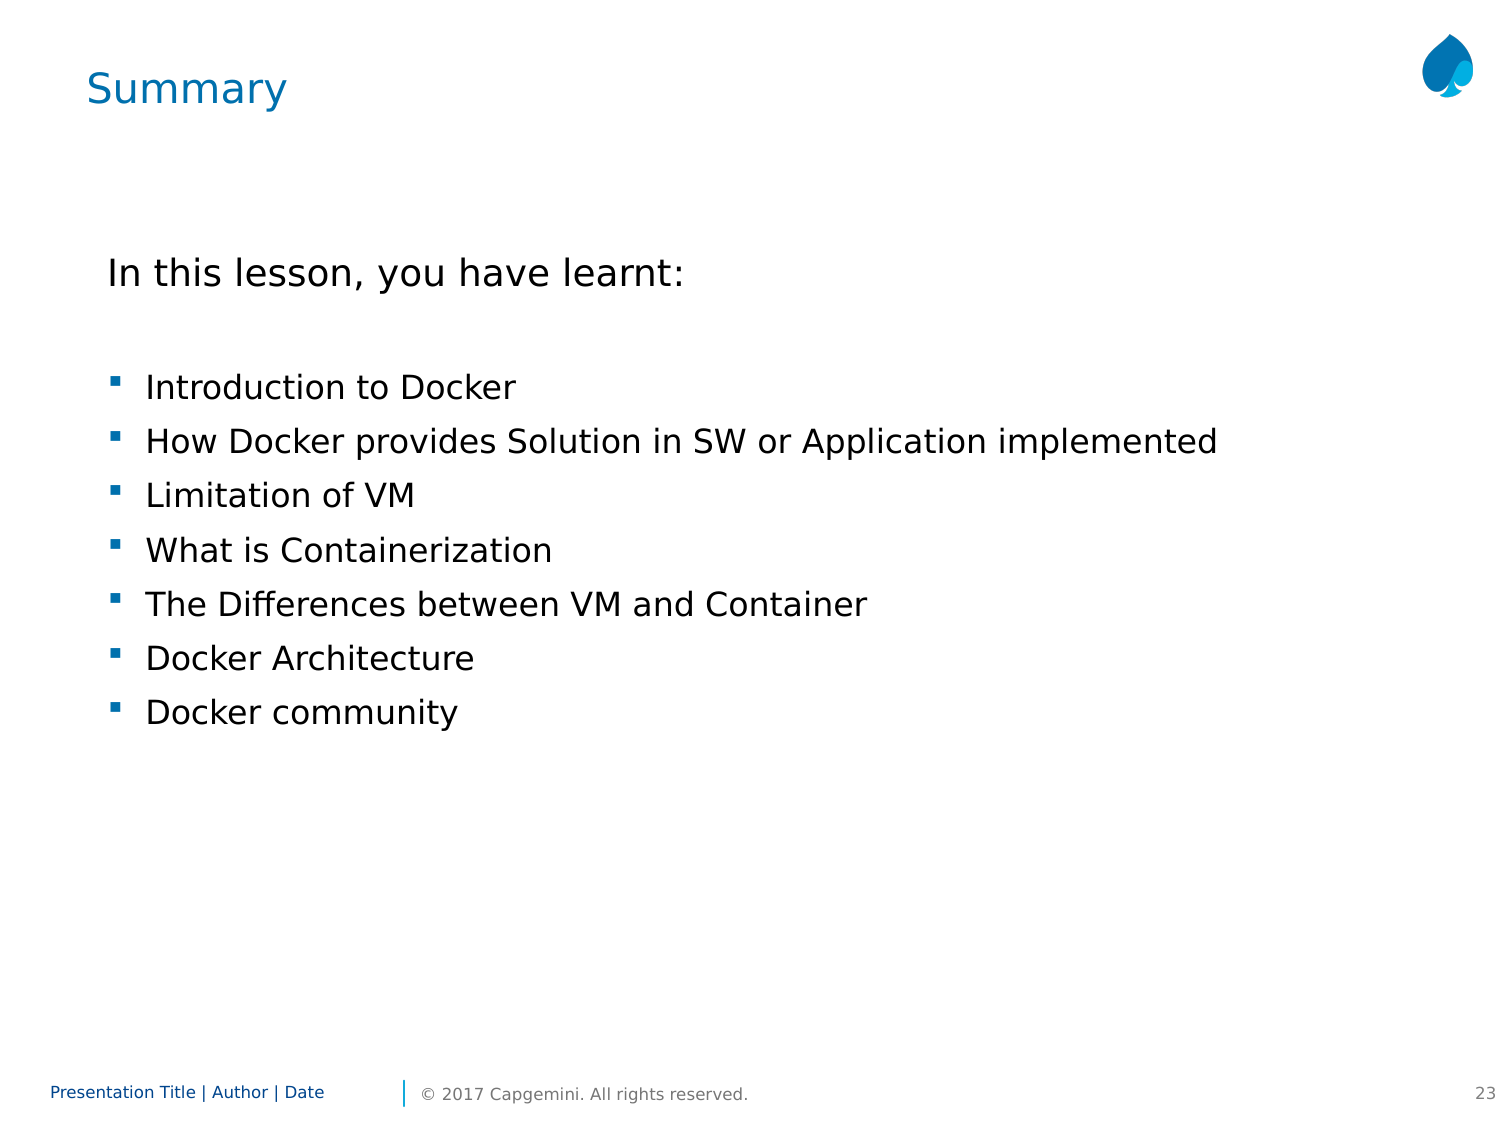

Summary
In this lesson, you have learnt:

Introduction to Docker
How Docker provides Solution in SW or Application implemented
Limitation of VM
What is Containerization
The Differences between VM and Container
Docker Architecture
Docker community